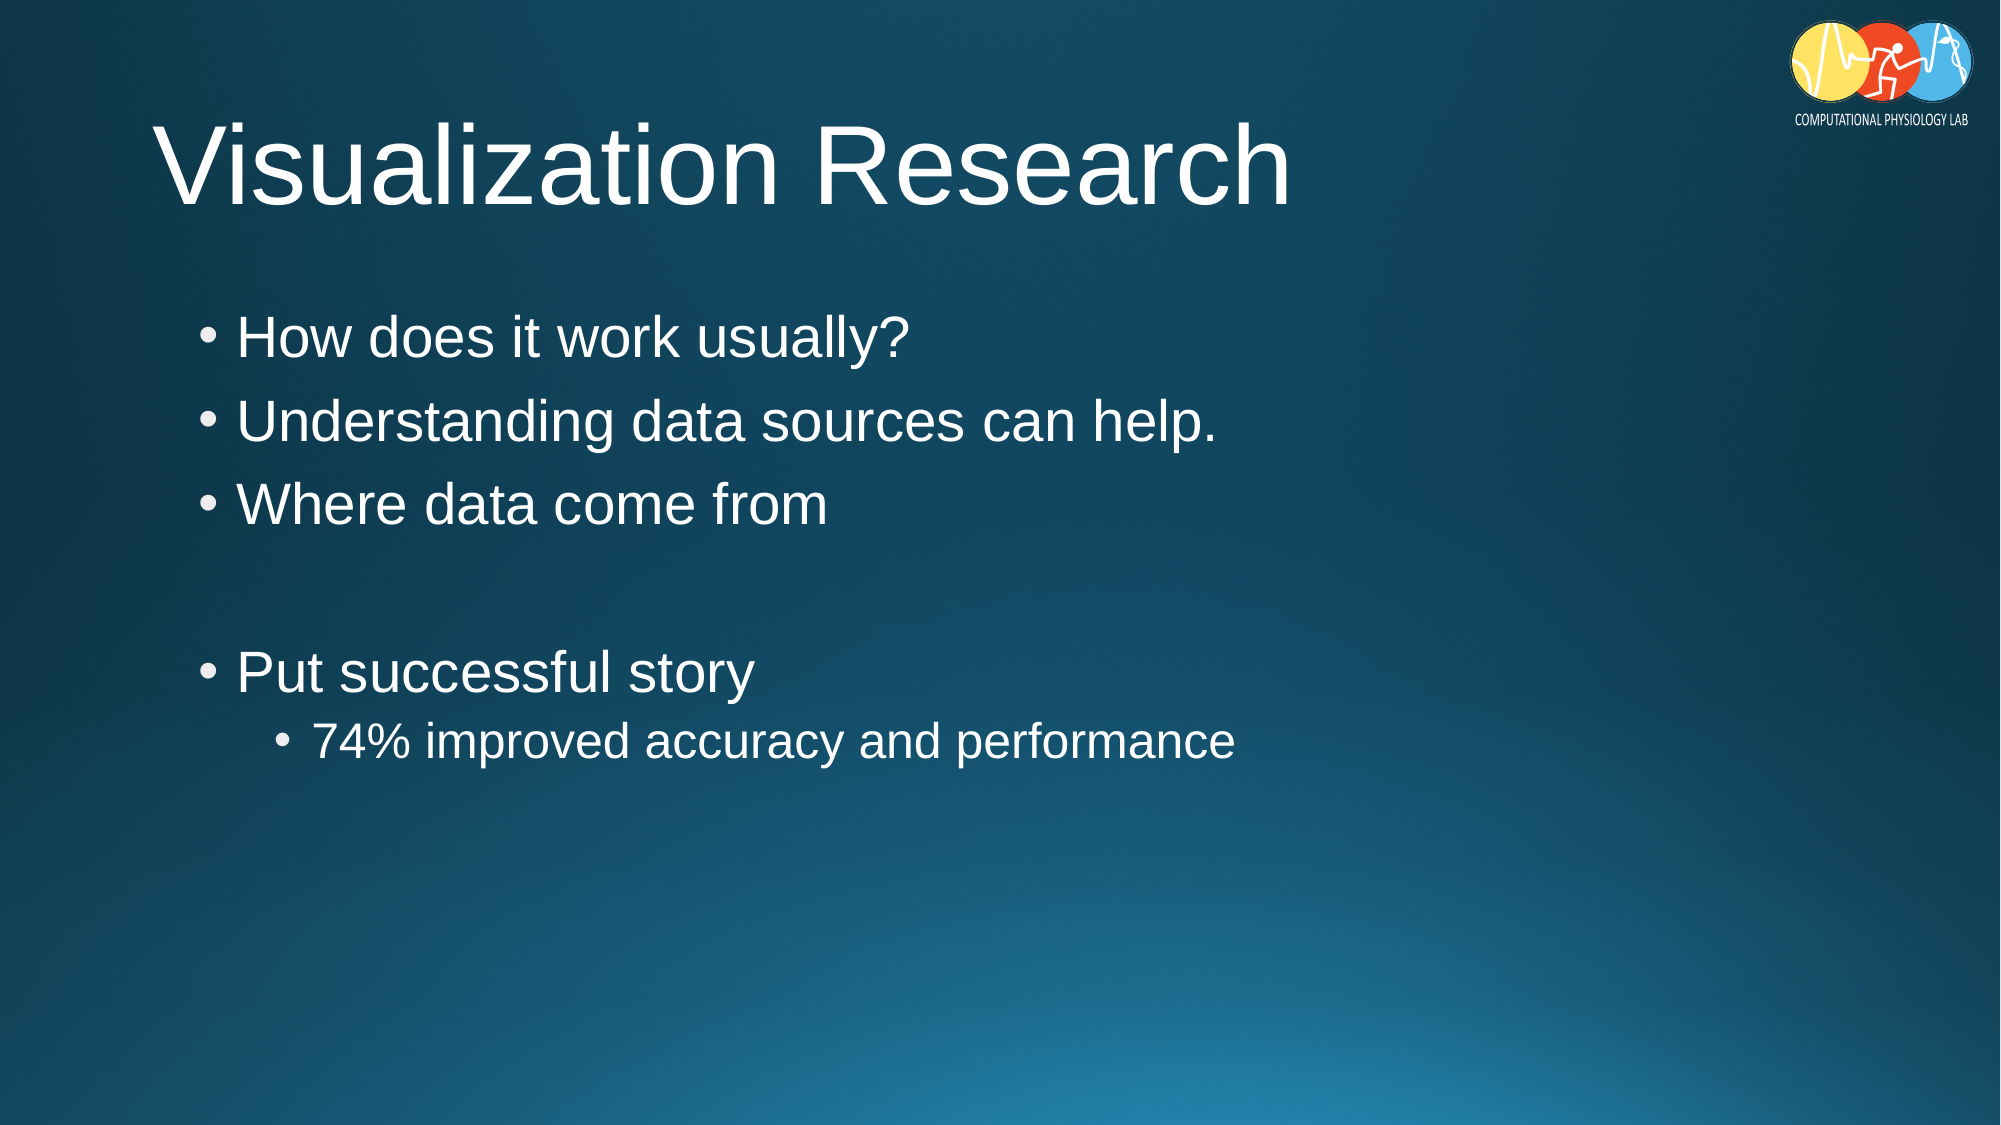

# Visualization Research
How does it work usually?
Understanding data sources can help.
Where data come from

Put successful story
74% improved accuracy and performance